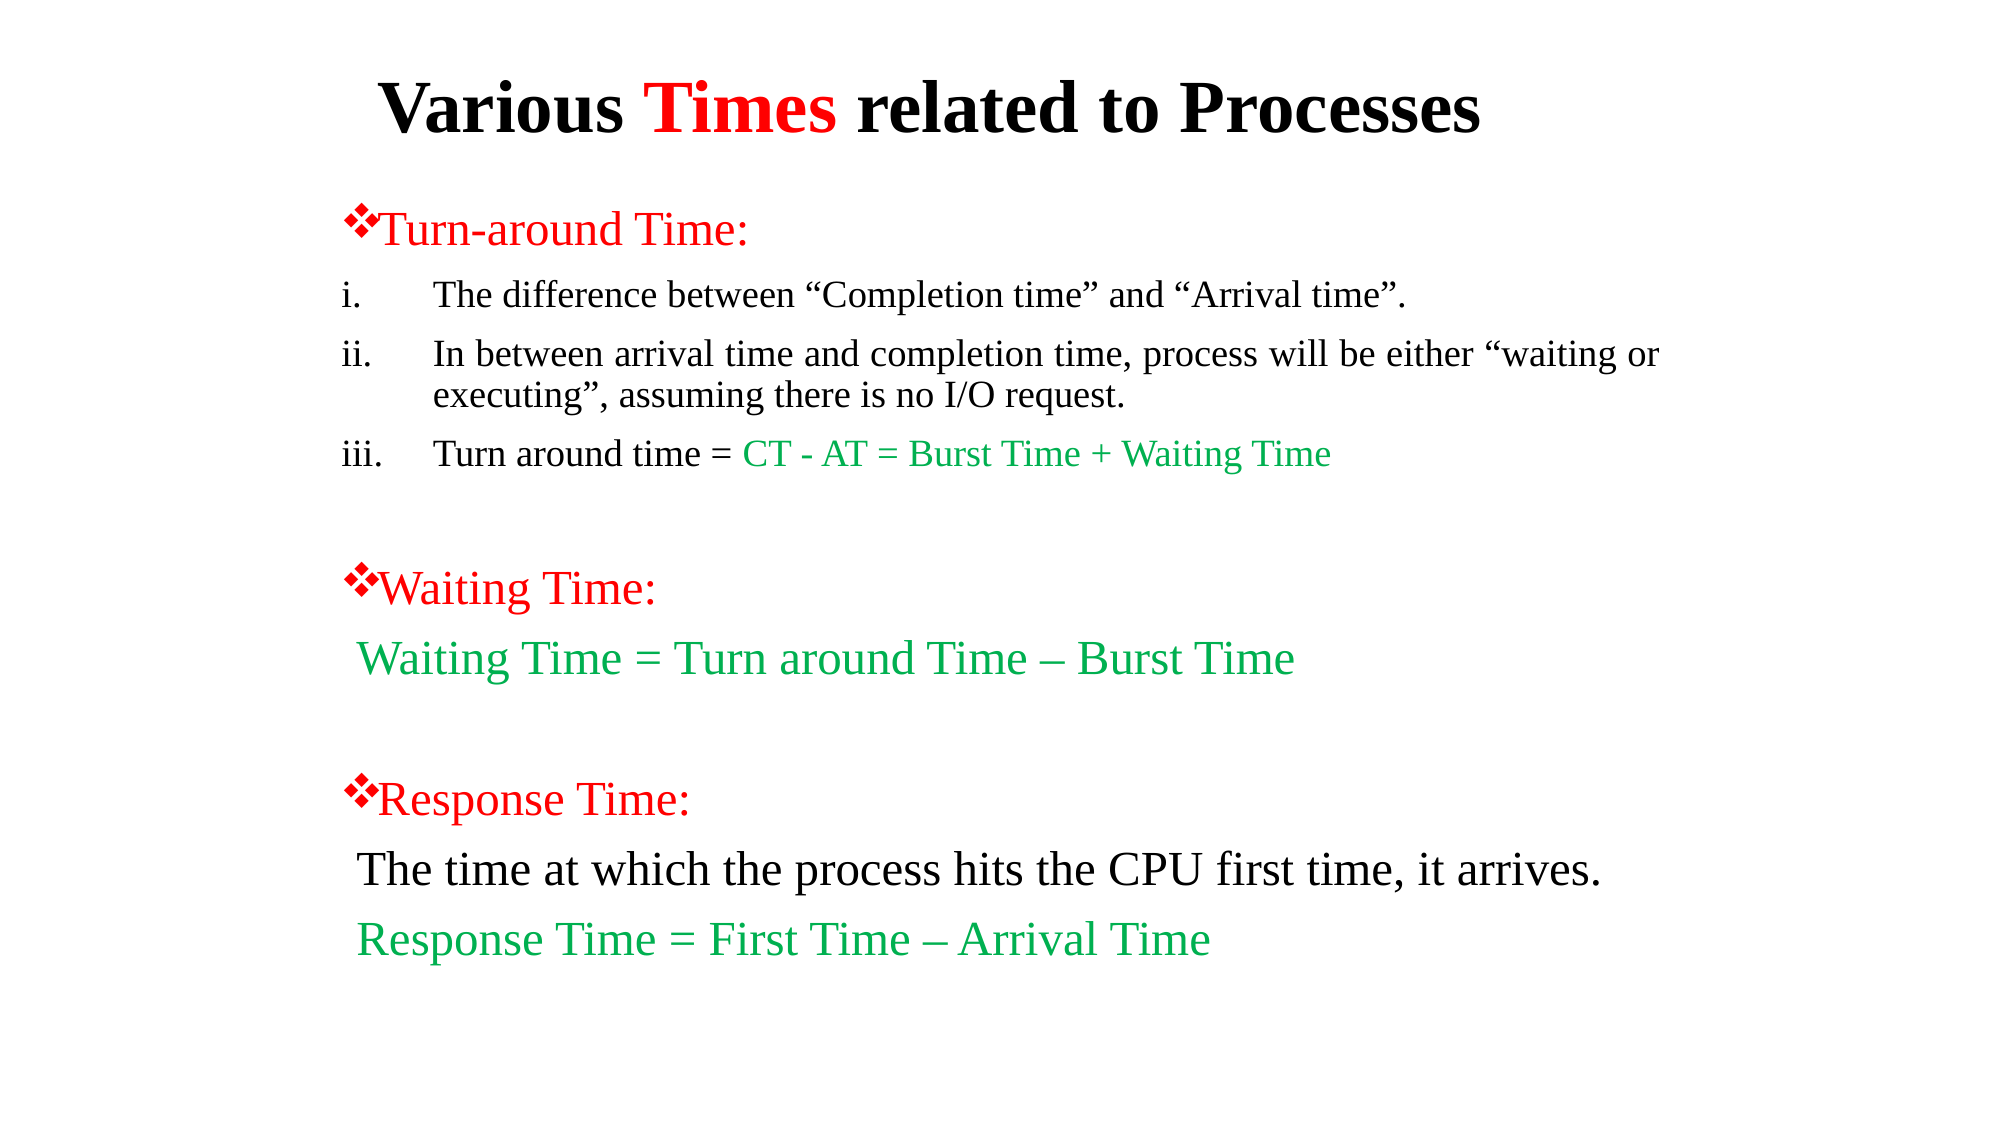

Various Times related to Processes

Turn-around Time:
The difference between “Completion time” and “Arrival time”.
In between arrival time and completion time, process will be either “waiting or executing”, assuming there is no I/O request.
Turn around time = CT - AT = Burst Time + Waiting Time

Waiting Time:
	Waiting Time = Turn around Time – Burst Time

Response Time:
	The time at which the process hits the CPU first time, it arrives.
	Response Time = First Time – Arrival Time